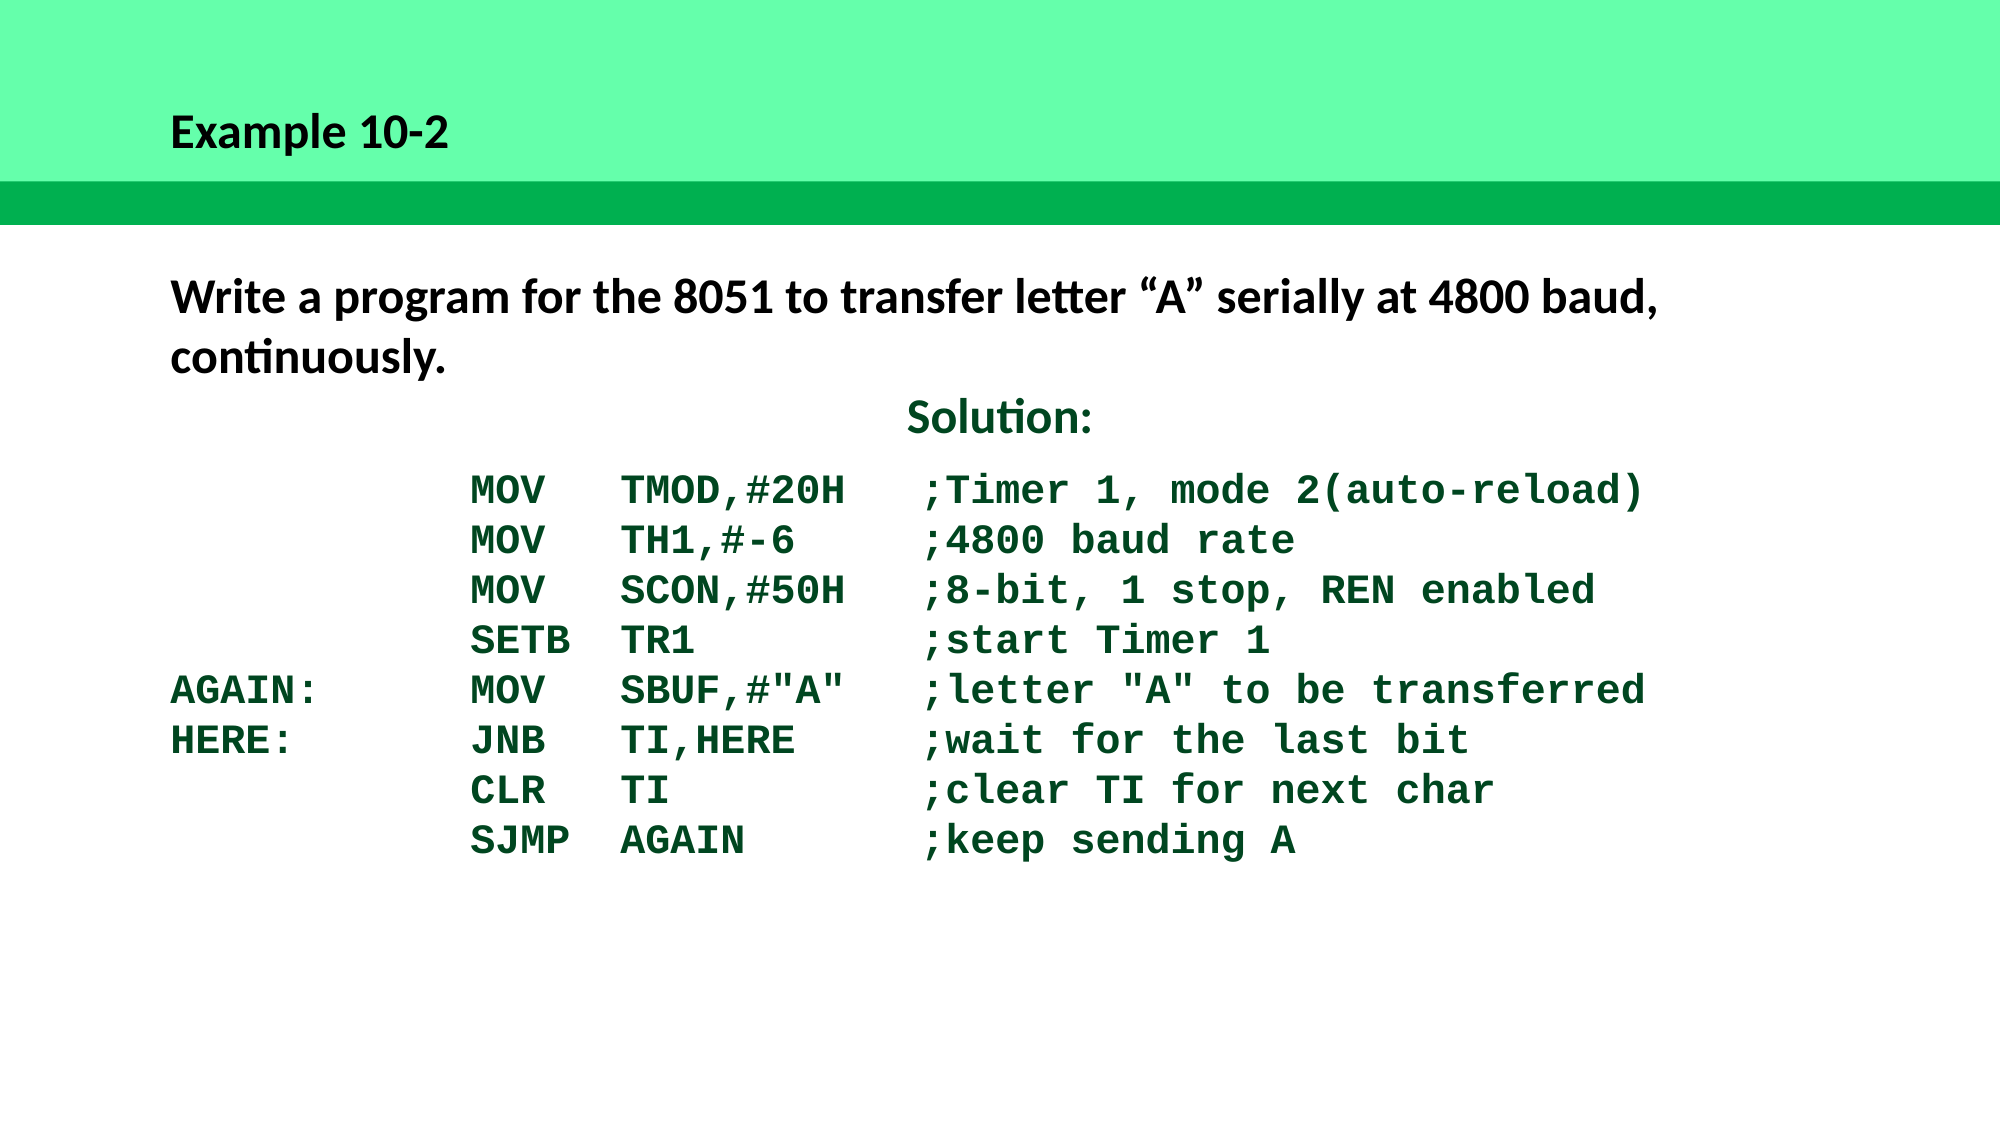

Example 10-2
Write a program for the 8051 to transfer letter “A” serially at 4800 baud, continuously.
Solution:
		MOV	TMOD,#20H	;Timer 1, mode 2(auto-reload)
		MOV	TH1,#-6	;4800 baud rate
		MOV	SCON,#50H	;8-bit, 1 stop, REN enabled
		SETB	TR1		;start Timer 1
AGAIN:	MOV	SBUF,#"A"	;letter "A" to be transferred
HERE:		JNB	TI,HERE	;wait for the last bit
		CLR	TI		;clear TI for next char
		SJMP	AGAIN		;keep sending A